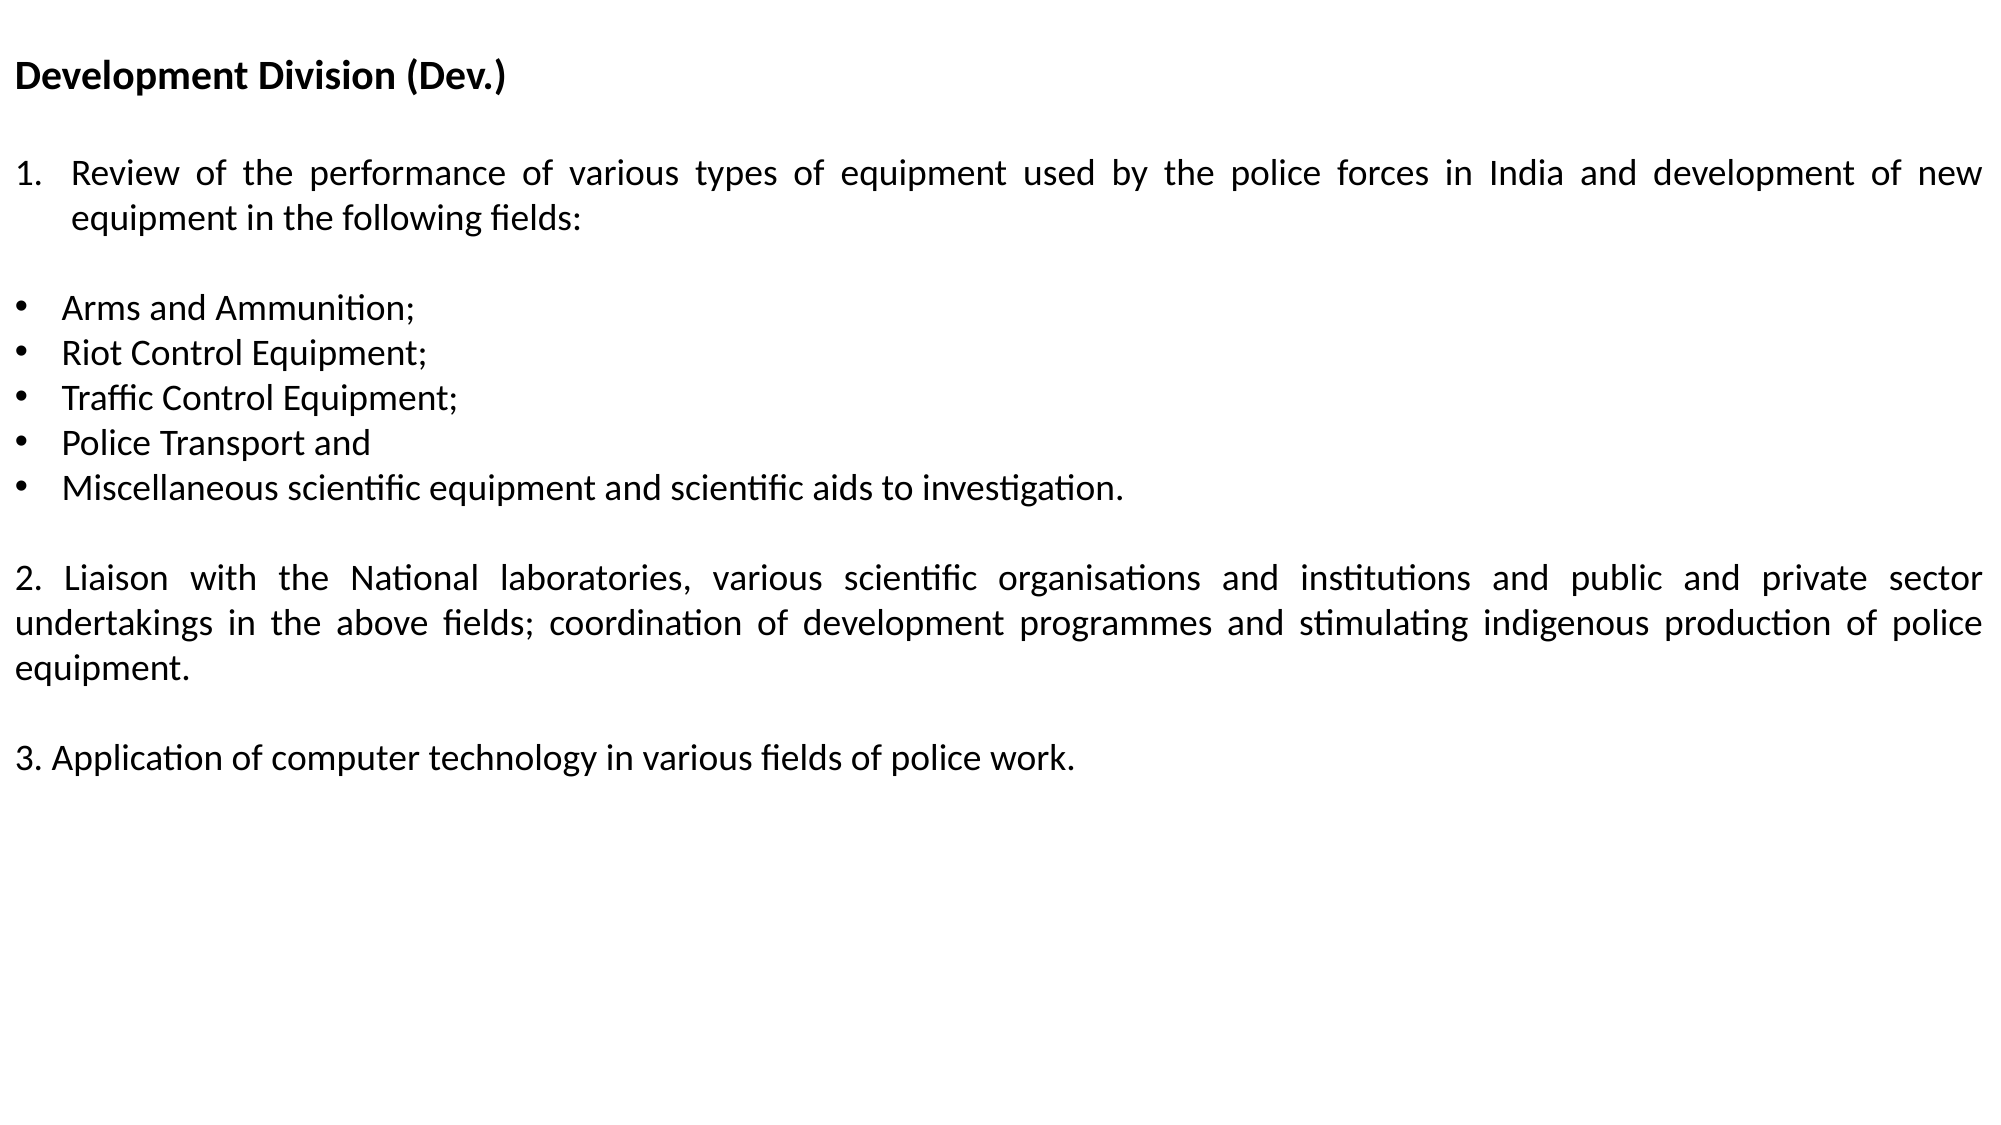

Development Division (Dev.)

Review of the performance of various types of equipment used by the police forces in India and development of new equipment in the following fields:

Arms and Ammunition;
Riot Control Equipment;
Traffic Control Equipment;
Police Transport and
Miscellaneous scientific equipment and scientific aids to investigation.

2. Liaison with the National laboratories, various scientific organisations and institutions and public and private sector undertakings in the above fields; coordination of development programmes and stimulating indigenous production of police equipment.

3. Application of computer technology in various fields of police work.